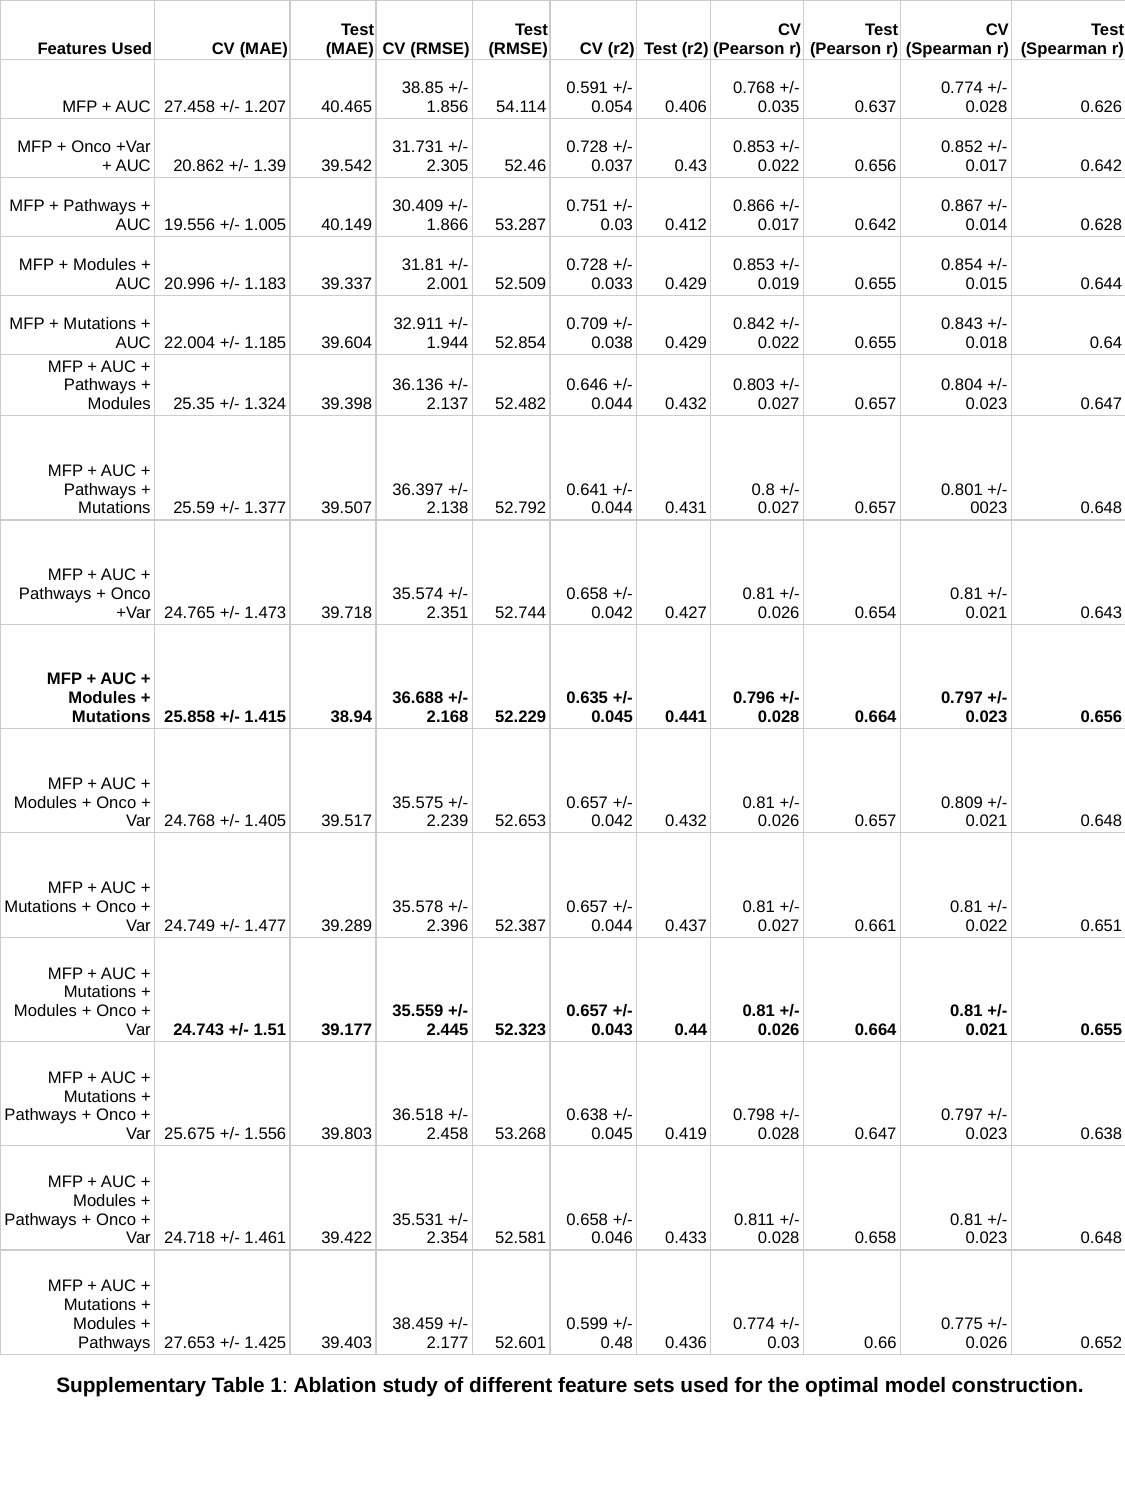

| Features Used | CV (MAE) | Test (MAE) | CV (RMSE) | Test (RMSE) | CV (r2) | Test (r2) | CV (Pearson r) | Test (Pearson r) | CV (Spearman r) | Test (Spearman r) |
| --- | --- | --- | --- | --- | --- | --- | --- | --- | --- | --- |
| MFP + AUC | 27.458 +/- 1.207 | 40.465 | 38.85 +/- 1.856 | 54.114 | 0.591 +/- 0.054 | 0.406 | 0.768 +/- 0.035 | 0.637 | 0.774 +/- 0.028 | 0.626 |
| MFP + Onco +Var + AUC | 20.862 +/- 1.39 | 39.542 | 31.731 +/- 2.305 | 52.46 | 0.728 +/- 0.037 | 0.43 | 0.853 +/- 0.022 | 0.656 | 0.852 +/- 0.017 | 0.642 |
| MFP + Pathways + AUC | 19.556 +/- 1.005 | 40.149 | 30.409 +/- 1.866 | 53.287 | 0.751 +/- 0.03 | 0.412 | 0.866 +/- 0.017 | 0.642 | 0.867 +/- 0.014 | 0.628 |
| MFP + Modules + AUC | 20.996 +/- 1.183 | 39.337 | 31.81 +/- 2.001 | 52.509 | 0.728 +/- 0.033 | 0.429 | 0.853 +/- 0.019 | 0.655 | 0.854 +/- 0.015 | 0.644 |
| MFP + Mutations + AUC | 22.004 +/- 1.185 | 39.604 | 32.911 +/- 1.944 | 52.854 | 0.709 +/- 0.038 | 0.429 | 0.842 +/- 0.022 | 0.655 | 0.843 +/- 0.018 | 0.64 |
| MFP + AUC + Pathways + Modules | 25.35 +/- 1.324 | 39.398 | 36.136 +/- 2.137 | 52.482 | 0.646 +/- 0.044 | 0.432 | 0.803 +/- 0.027 | 0.657 | 0.804 +/- 0.023 | 0.647 |
| MFP + AUC + Pathways + Mutations | 25.59 +/- 1.377 | 39.507 | 36.397 +/- 2.138 | 52.792 | 0.641 +/- 0.044 | 0.431 | 0.8 +/- 0.027 | 0.657 | 0.801 +/- 0023 | 0.648 |
| MFP + AUC + Pathways + Onco +Var | 24.765 +/- 1.473 | 39.718 | 35.574 +/- 2.351 | 52.744 | 0.658 +/- 0.042 | 0.427 | 0.81 +/- 0.026 | 0.654 | 0.81 +/- 0.021 | 0.643 |
| MFP + AUC + Modules + Mutations | 25.858 +/- 1.415 | 38.94 | 36.688 +/- 2.168 | 52.229 | 0.635 +/- 0.045 | 0.441 | 0.796 +/- 0.028 | 0.664 | 0.797 +/- 0.023 | 0.656 |
| MFP + AUC + Modules + Onco + Var | 24.768 +/- 1.405 | 39.517 | 35.575 +/- 2.239 | 52.653 | 0.657 +/- 0.042 | 0.432 | 0.81 +/- 0.026 | 0.657 | 0.809 +/- 0.021 | 0.648 |
| MFP + AUC + Mutations + Onco + Var | 24.749 +/- 1.477 | 39.289 | 35.578 +/- 2.396 | 52.387 | 0.657 +/- 0.044 | 0.437 | 0.81 +/- 0.027 | 0.661 | 0.81 +/- 0.022 | 0.651 |
| MFP + AUC + Mutations + Modules + Onco + Var | 24.743 +/- 1.51 | 39.177 | 35.559 +/- 2.445 | 52.323 | 0.657 +/- 0.043 | 0.44 | 0.81 +/- 0.026 | 0.664 | 0.81 +/- 0.021 | 0.655 |
| MFP + AUC + Mutations + Pathways + Onco + Var | 25.675 +/- 1.556 | 39.803 | 36.518 +/- 2.458 | 53.268 | 0.638 +/- 0.045 | 0.419 | 0.798 +/- 0.028 | 0.647 | 0.797 +/- 0.023 | 0.638 |
| MFP + AUC + Modules + Pathways + Onco + Var | 24.718 +/- 1.461 | 39.422 | 35.531 +/- 2.354 | 52.581 | 0.658 +/- 0.046 | 0.433 | 0.811 +/- 0.028 | 0.658 | 0.81 +/- 0.023 | 0.648 |
| MFP + AUC + Mutations + Modules + Pathways | 27.653 +/- 1.425 | 39.403 | 38.459 +/- 2.177 | 52.601 | 0.599 +/- 0.48 | 0.436 | 0.774 +/- 0.03 | 0.66 | 0.775 +/- 0.026 | 0.652 |
Supplementary Table 1: Ablation study of different feature sets used for the optimal model construction.